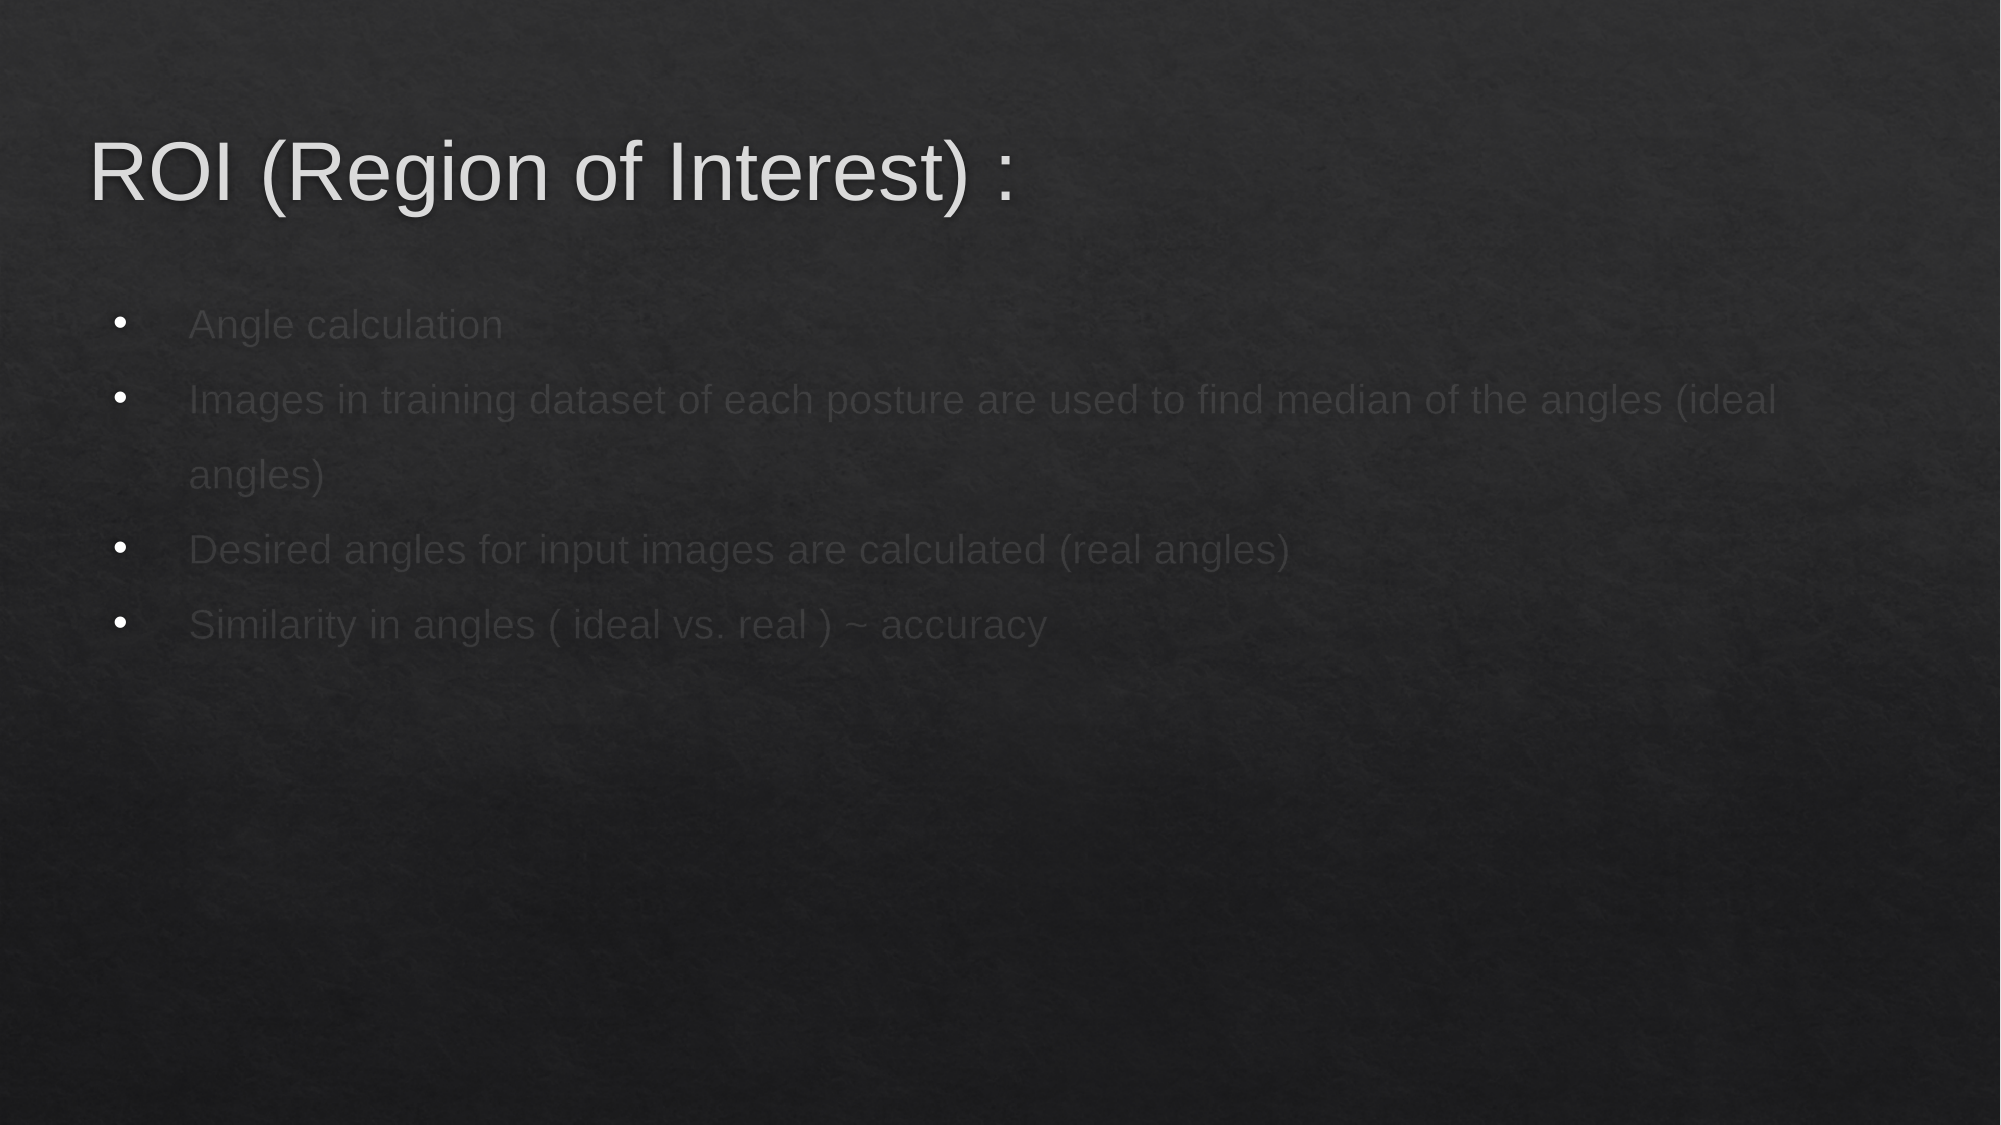

# ROI (Region of Interest) :
Angle calculation
Images in training dataset of each posture are used to find median of the angles (ideal angles)
Desired angles for input images are calculated (real angles)
Similarity in angles ( ideal vs. real ) ~ accuracy